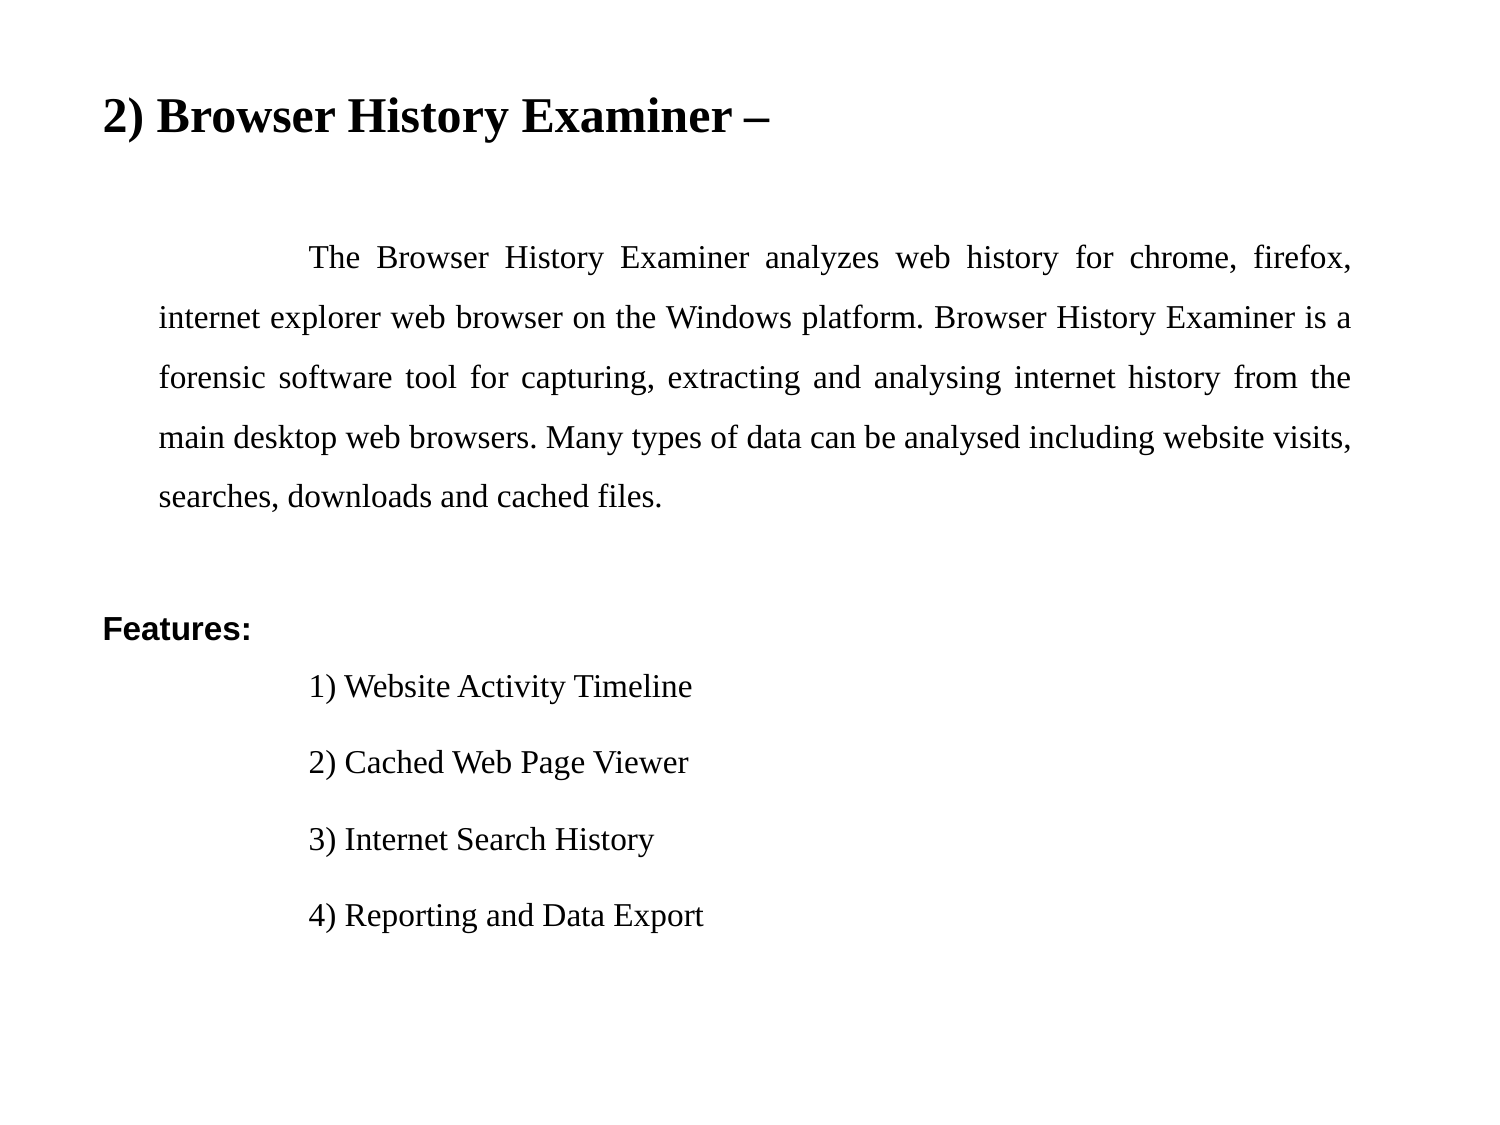

2) Browser History Examiner –

		The Browser History Examiner analyzes web history for chrome, firefox, internet explorer web browser on the Windows platform. Browser History Examiner is a forensic software tool for capturing, extracting and analysing internet history from the main desktop web browsers. Many types of data can be analysed including website visits, searches, downloads and cached files.

Features:
		1) Website Activity Timeline
		2) Cached Web Page Viewer
		3) Internet Search History
		4) Reporting and Data Export